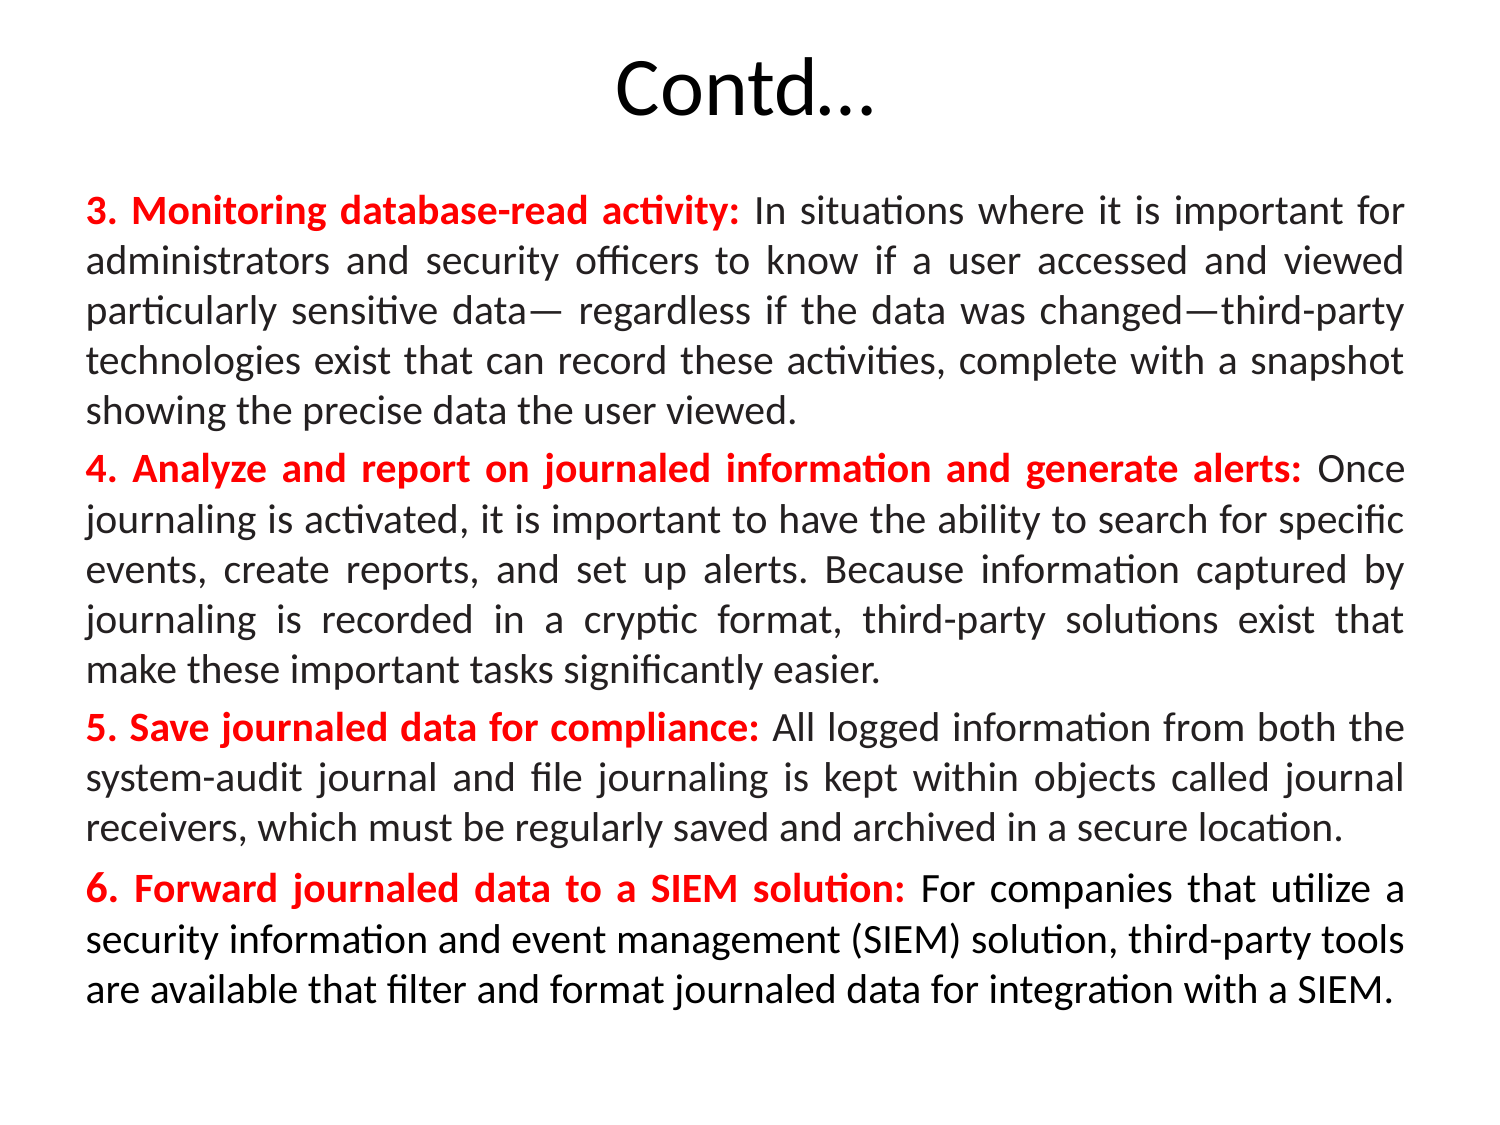

# Contd…
3. Monitoring database-read activity: In situations where it is important for administrators and security officers to know if a user accessed and viewed particularly sensitive data— regardless if the data was changed—third-party technologies exist that can record these activities, complete with a snapshot
showing the precise data the user viewed.
4. Analyze and report on journaled information and generate alerts: Once journaling is activated, it is important to have the ability to search for specific events, create reports, and set up alerts. Because information captured by journaling is recorded in a cryptic format, third-party solutions exist that
make these important tasks significantly easier.
5. Save journaled data for compliance: All logged information from both the system-audit journal and file journaling is kept within objects called journal receivers, which must be regularly saved and archived in a secure location.
6. Forward journaled data to a SIEM solution: For companies that utilize a security information and event management (SIEM) solution, third-party tools are available that filter and format journaled data for integration with a SIEM.